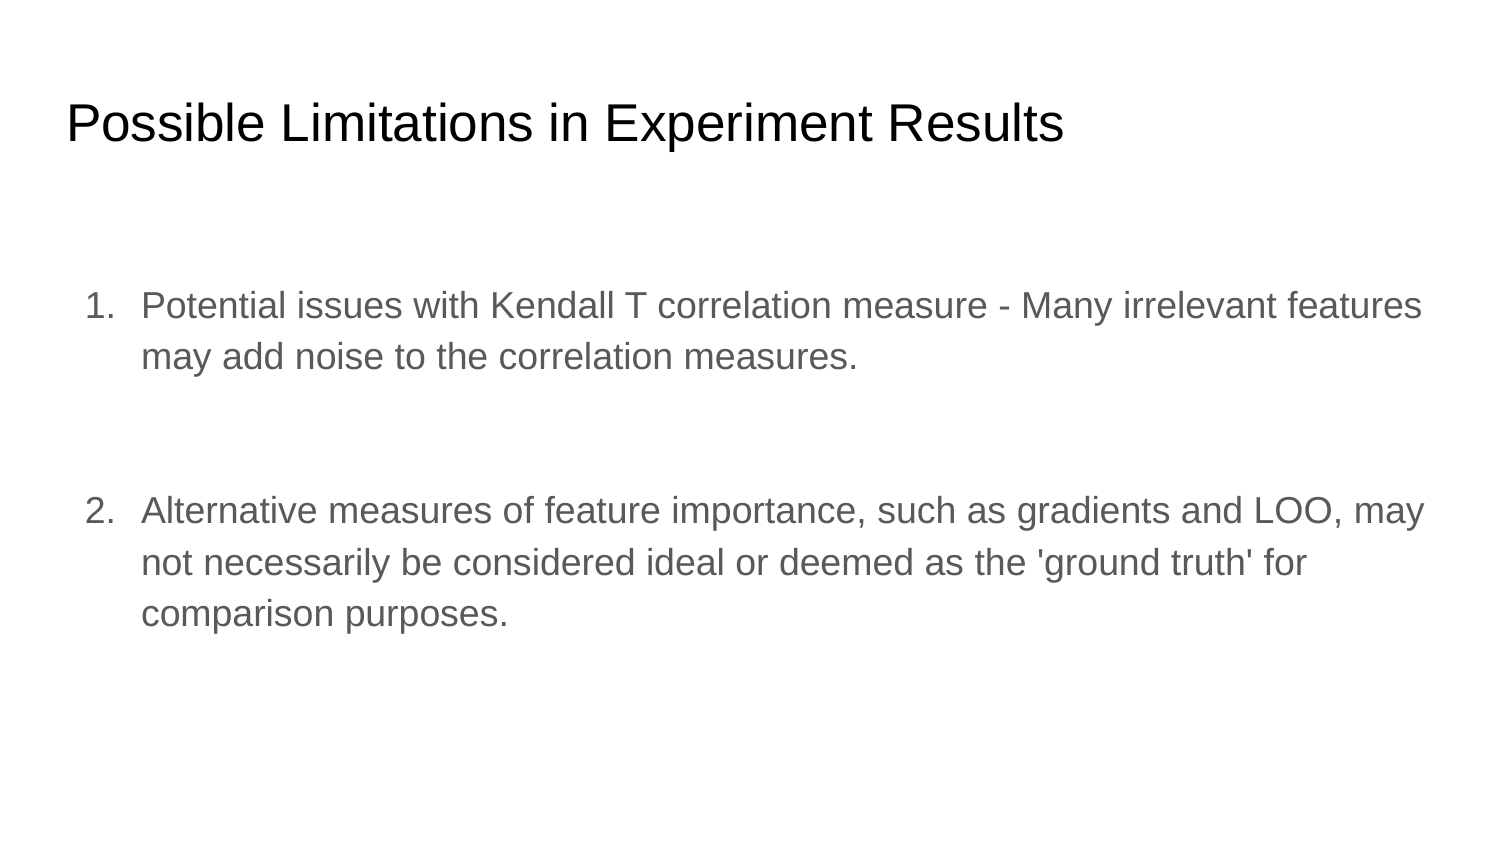

# Possible Limitations in Experiment Results

Potential issues with Kendall T correlation measure - Many irrelevant features may add noise to the correlation measures.

Alternative measures of feature importance, such as gradients and LOO, may not necessarily be considered ideal or deemed as the 'ground truth' for comparison purposes.